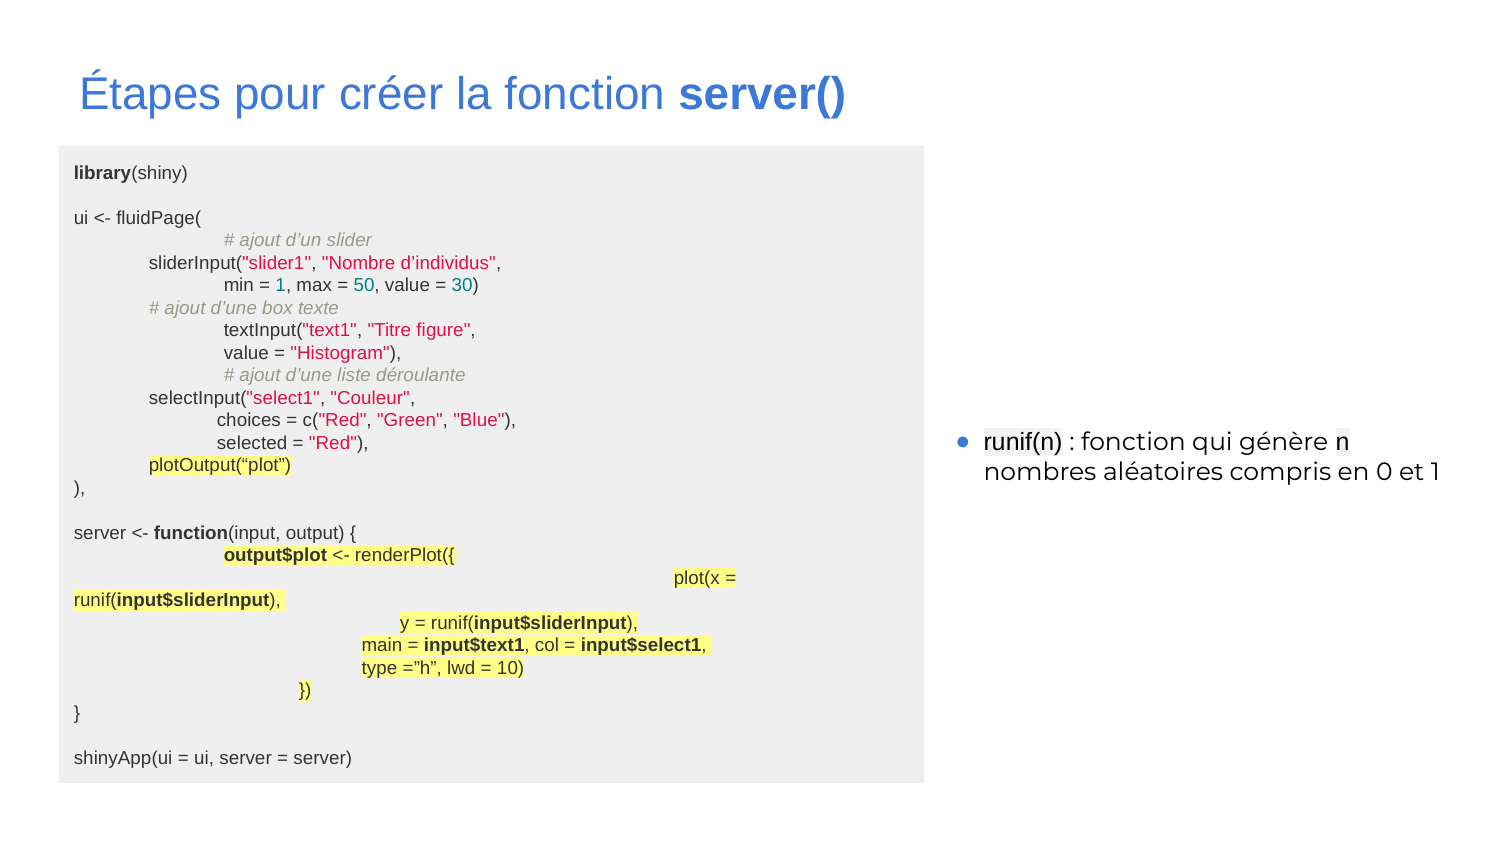

# Étapes pour créer la fonction server()
library(shiny)

ui <- fluidPage(
	# ajout d’un slider
sliderInput("slider1", "Nombre d’individus",
             	min = 1, max = 50, value = 30)
# ajout d’une box texte
 	textInput("text1", "Titre figure",
           	value = "Histogram"),
	# ajout d’une liste déroulante
selectInput("select1", "Couleur",
             choices = c("Red", "Green", "Blue"),
             selected = "Red"),
plotOutput(“plot”)
),

server <- function(input, output) {
	output$plot <- renderPlot({
				plot(x = runif(input$sliderInput),
     y = runif(input$sliderInput),
            main = input$text1, col = input$select1,
            type =”h”, lwd = 10)
})
}

shinyApp(ui = ui, server = server)
runif(n) : fonction qui génère n nombres aléatoires compris en 0 et 1